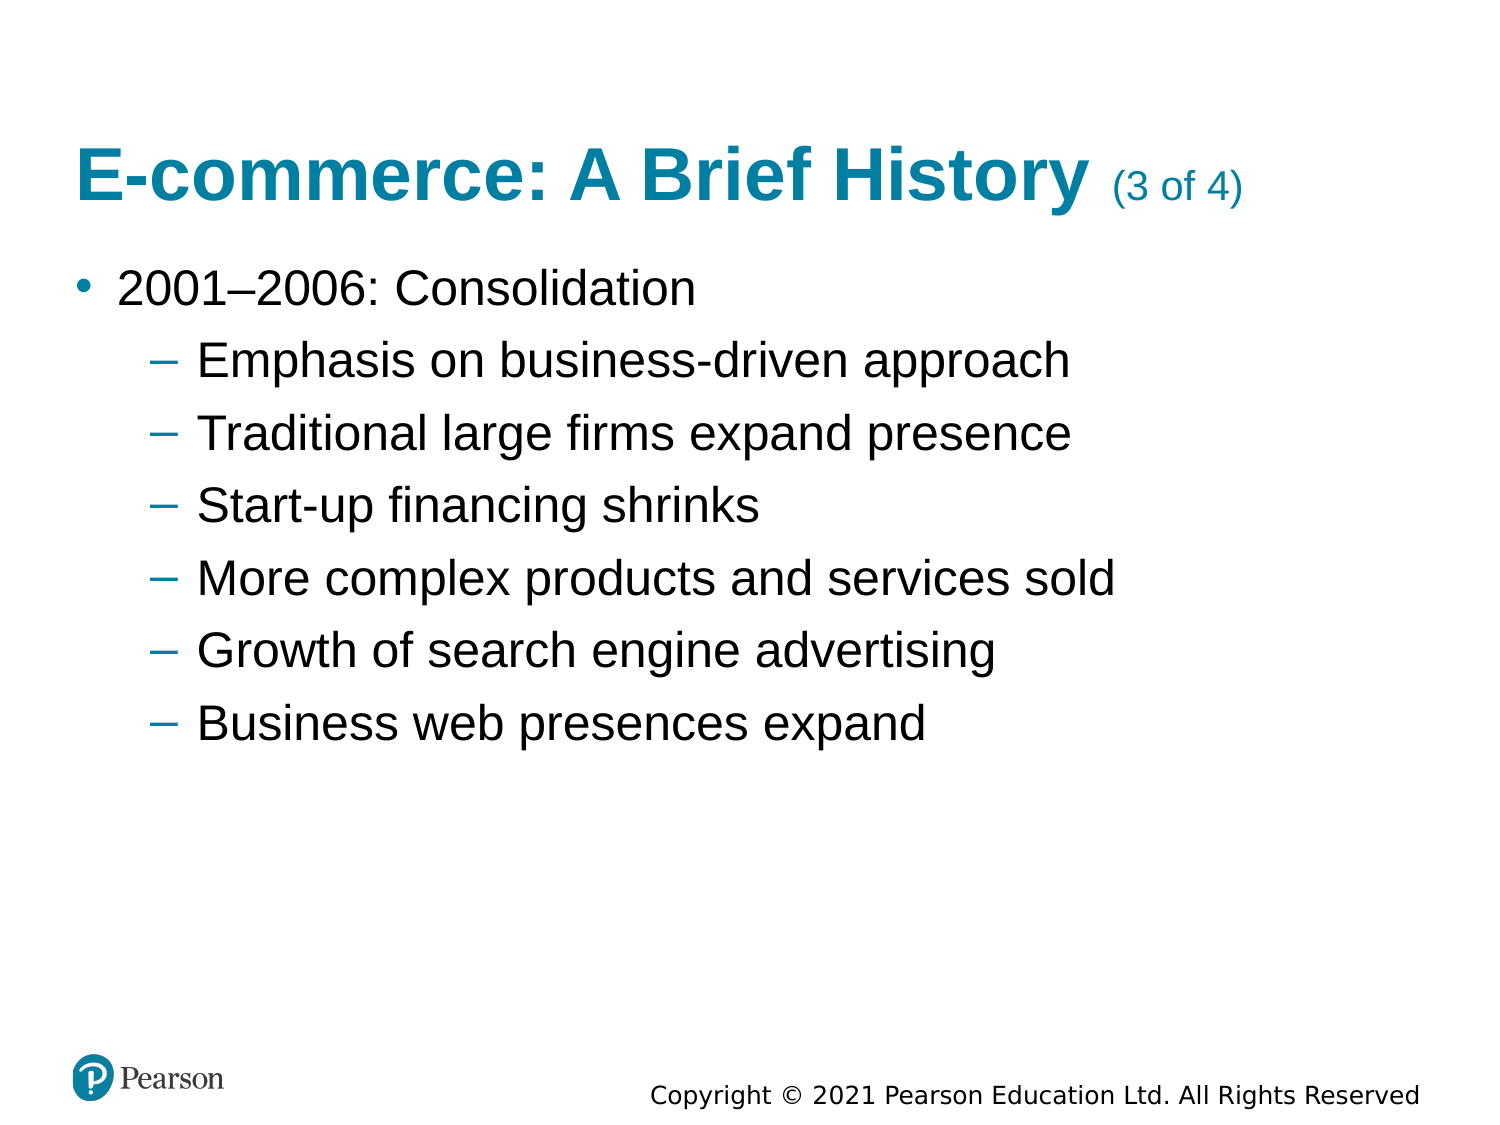

# E-commerce: A Brief History (3 of 4)
2001–2006: Consolidation
Emphasis on business-driven approach
Traditional large firms expand presence
Start-up financing shrinks
More complex products and services sold
Growth of search engine advertising
Business web presences expand